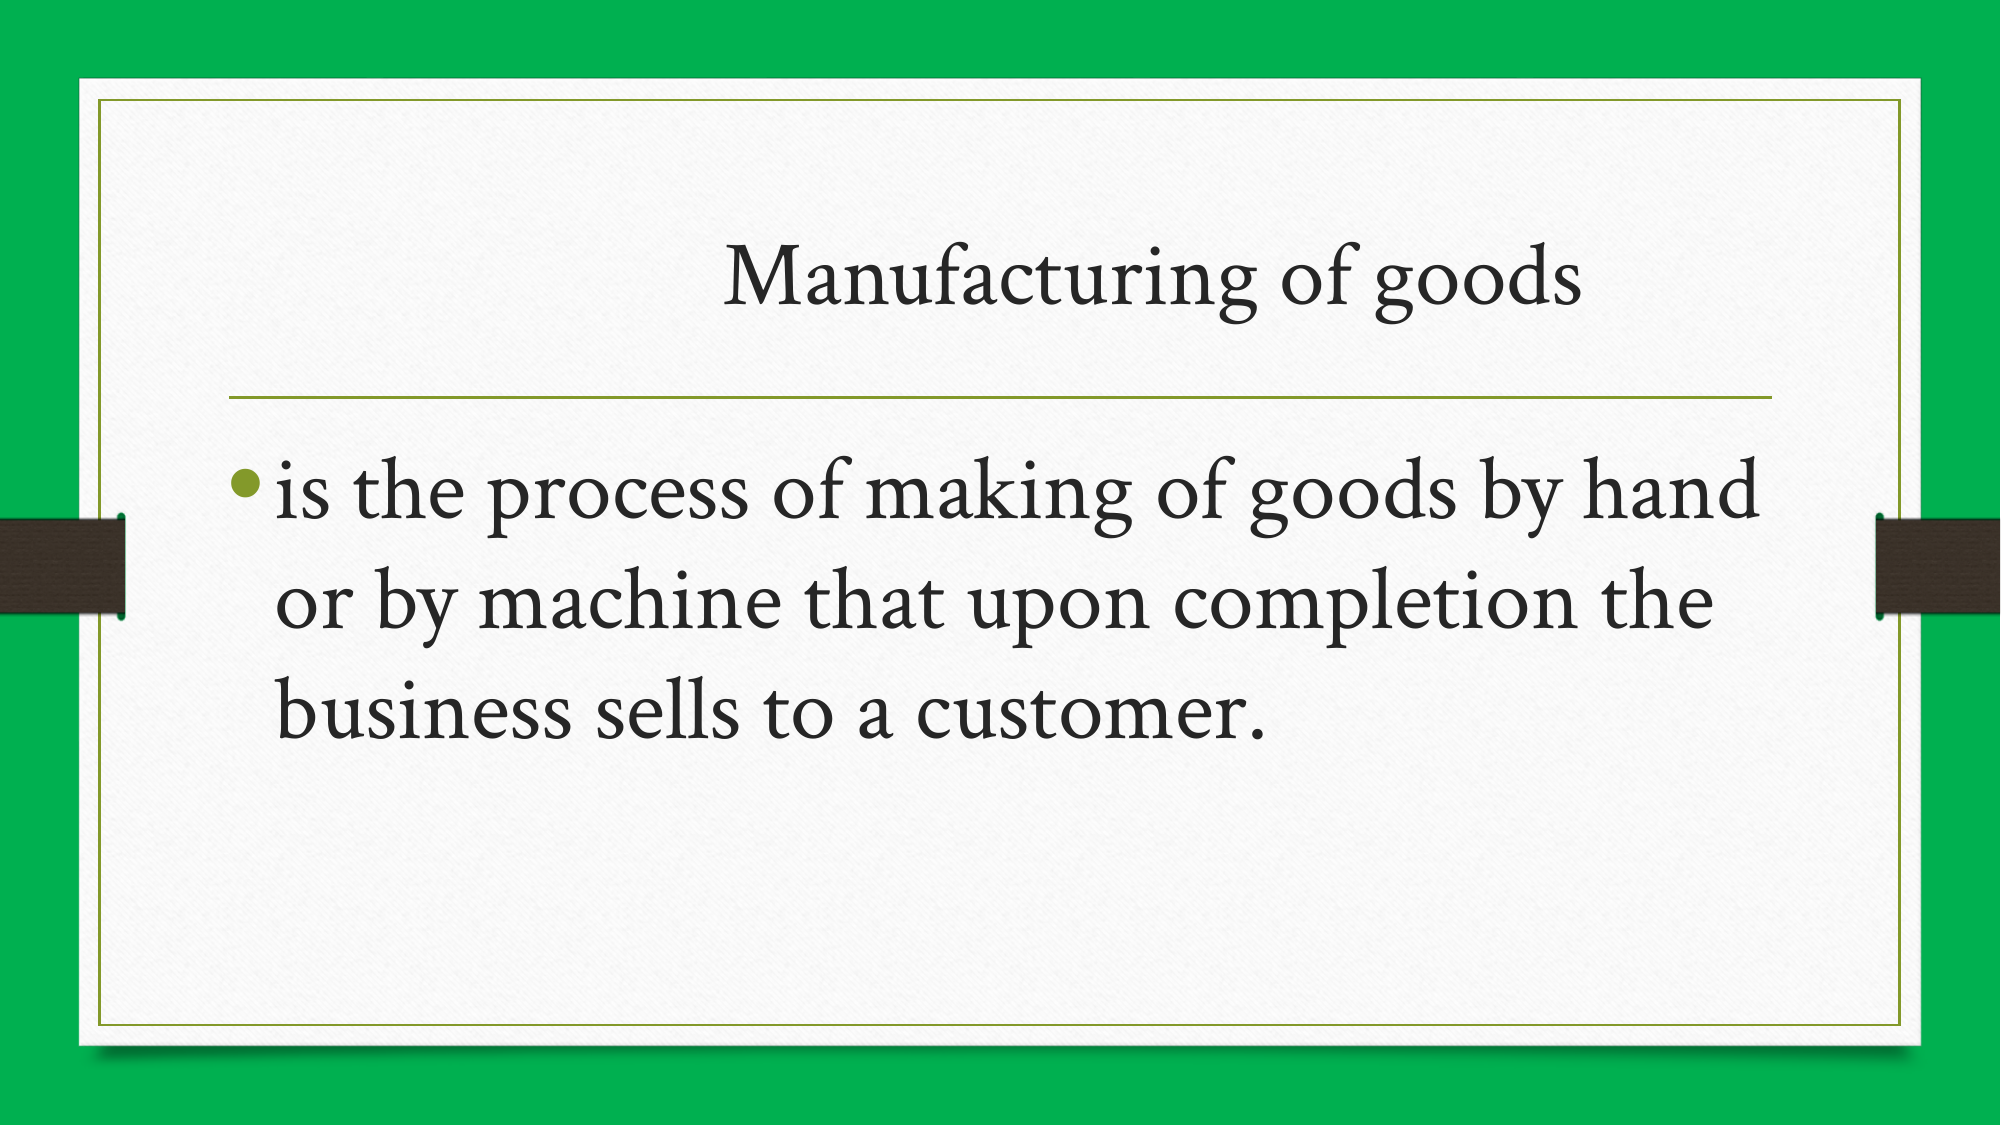

# Manufacturing of goods
is the process of making of goods by hand or by machine that upon completion the business sells to a customer.